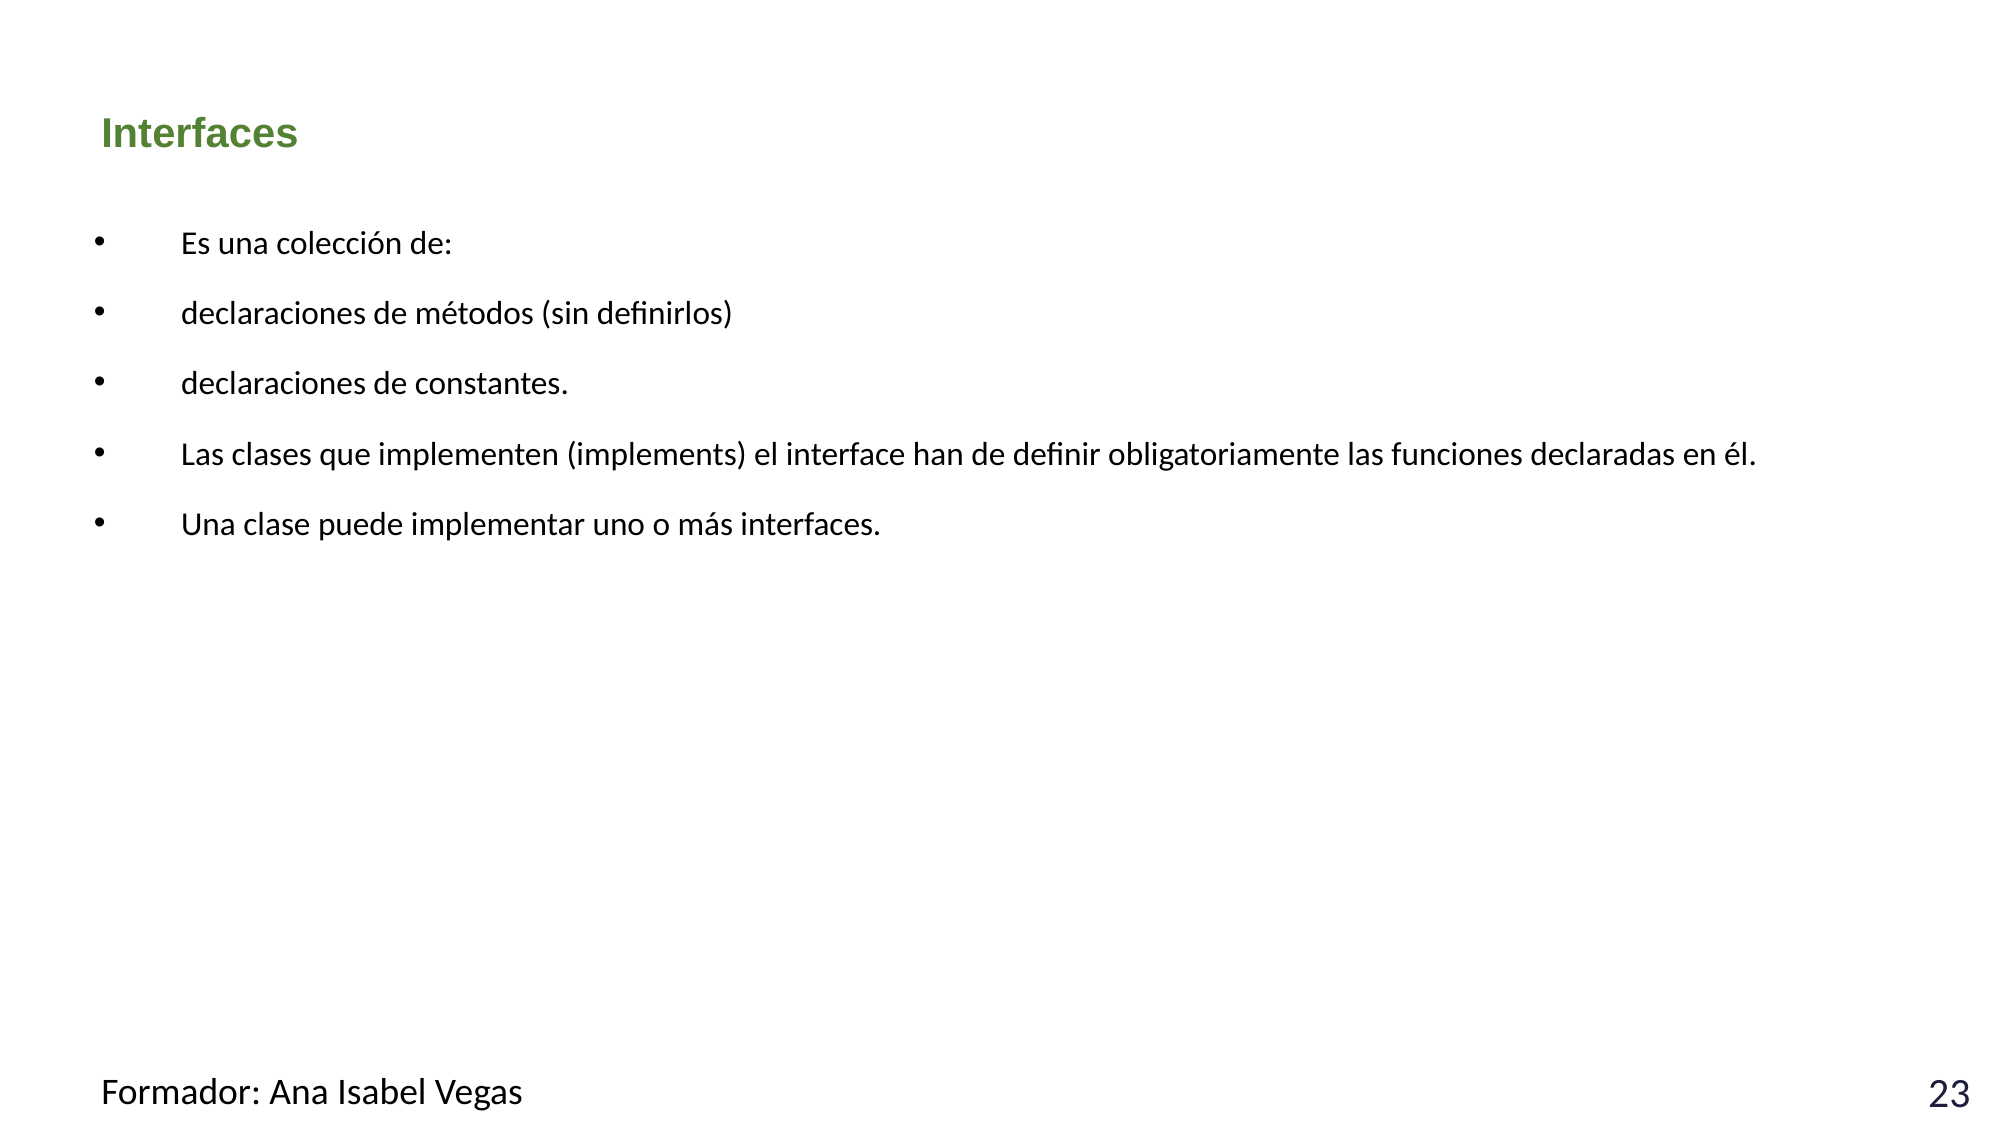

# Interfaces
Es una colección de:
declaraciones de métodos (sin definirlos)
declaraciones de constantes.
Las clases que implementen (implements) el interface han de definir obligatoriamente las funciones declaradas en él.
Una clase puede implementar uno o más interfaces.
Formador: Ana Isabel Vegas
23